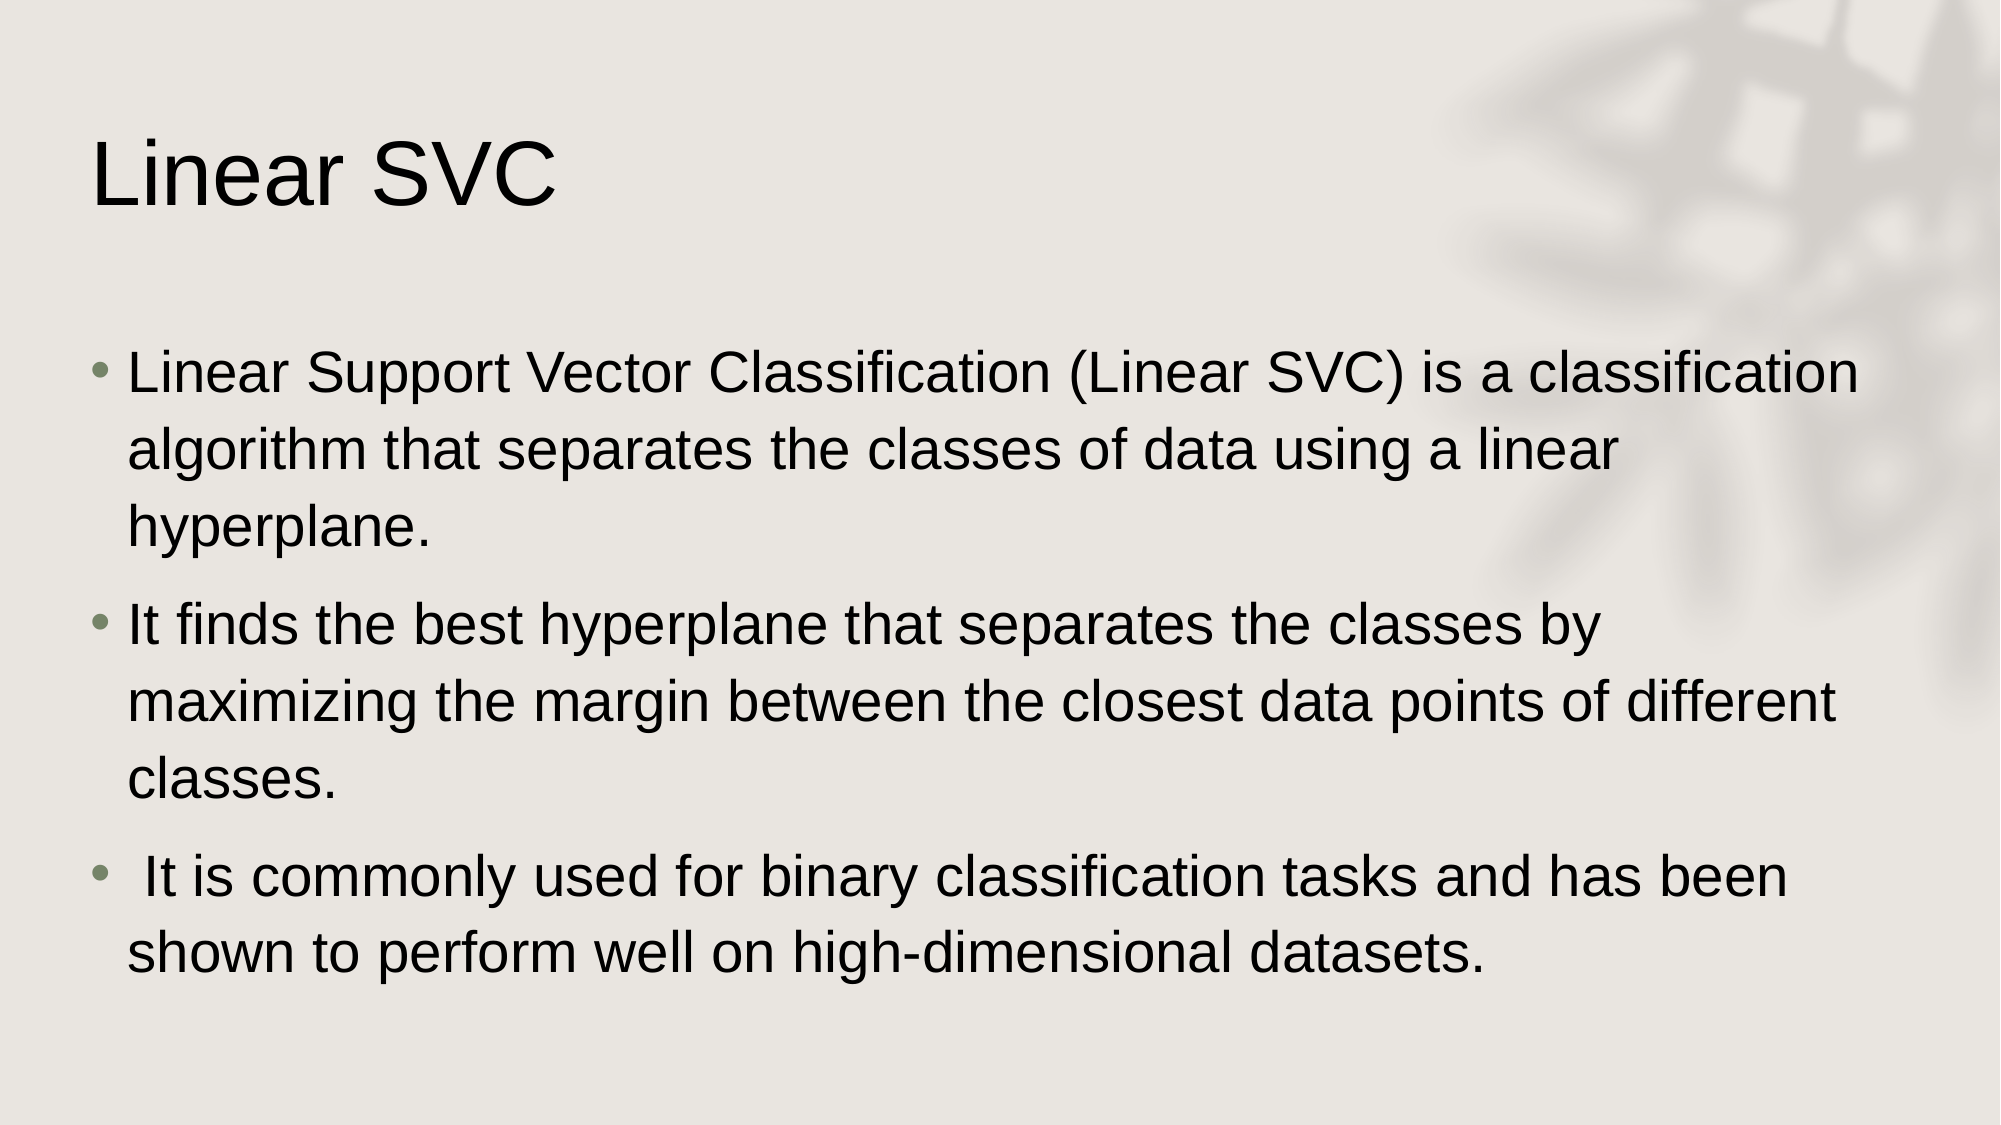

# Linear SVC
Linear Support Vector Classification (Linear SVC) is a classification algorithm that separates the classes of data using a linear hyperplane.
It finds the best hyperplane that separates the classes by maximizing the margin between the closest data points of different classes.
 It is commonly used for binary classification tasks and has been shown to perform well on high-dimensional datasets.